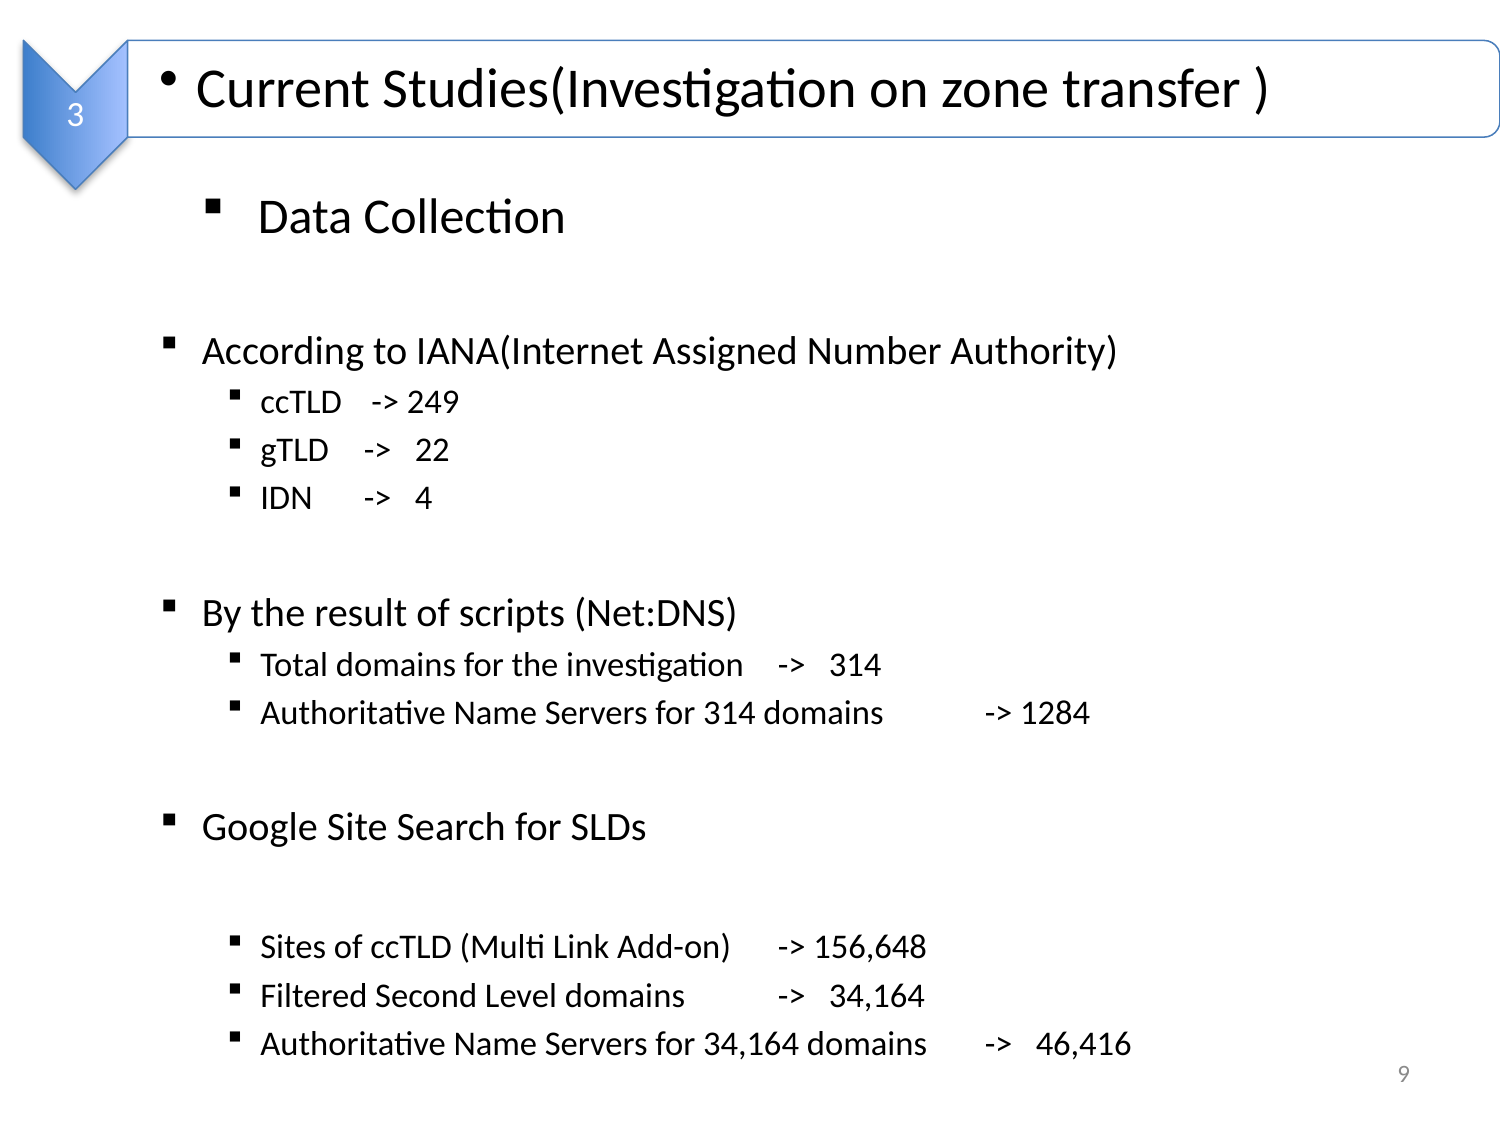

3

Current Studies(Investigation on zone transfer )
# Data Collection

According to IANA(Internet Assigned Number Authority)
ccTLD	 -> 249
gTLD	->   22
IDN	->   4

By the result of scripts (Net:DNS)
Total domains for the investigation 			->   314
Authoritative Name Servers for 314 domains	-> 1284

Google Site Search for SLDs

Sites of ccTLD (Multi Link Add-on)				-> 156,648
Filtered Second Level domains					->   34,164
Authoritative Name Servers for 34,164 domains	->   46,416

9